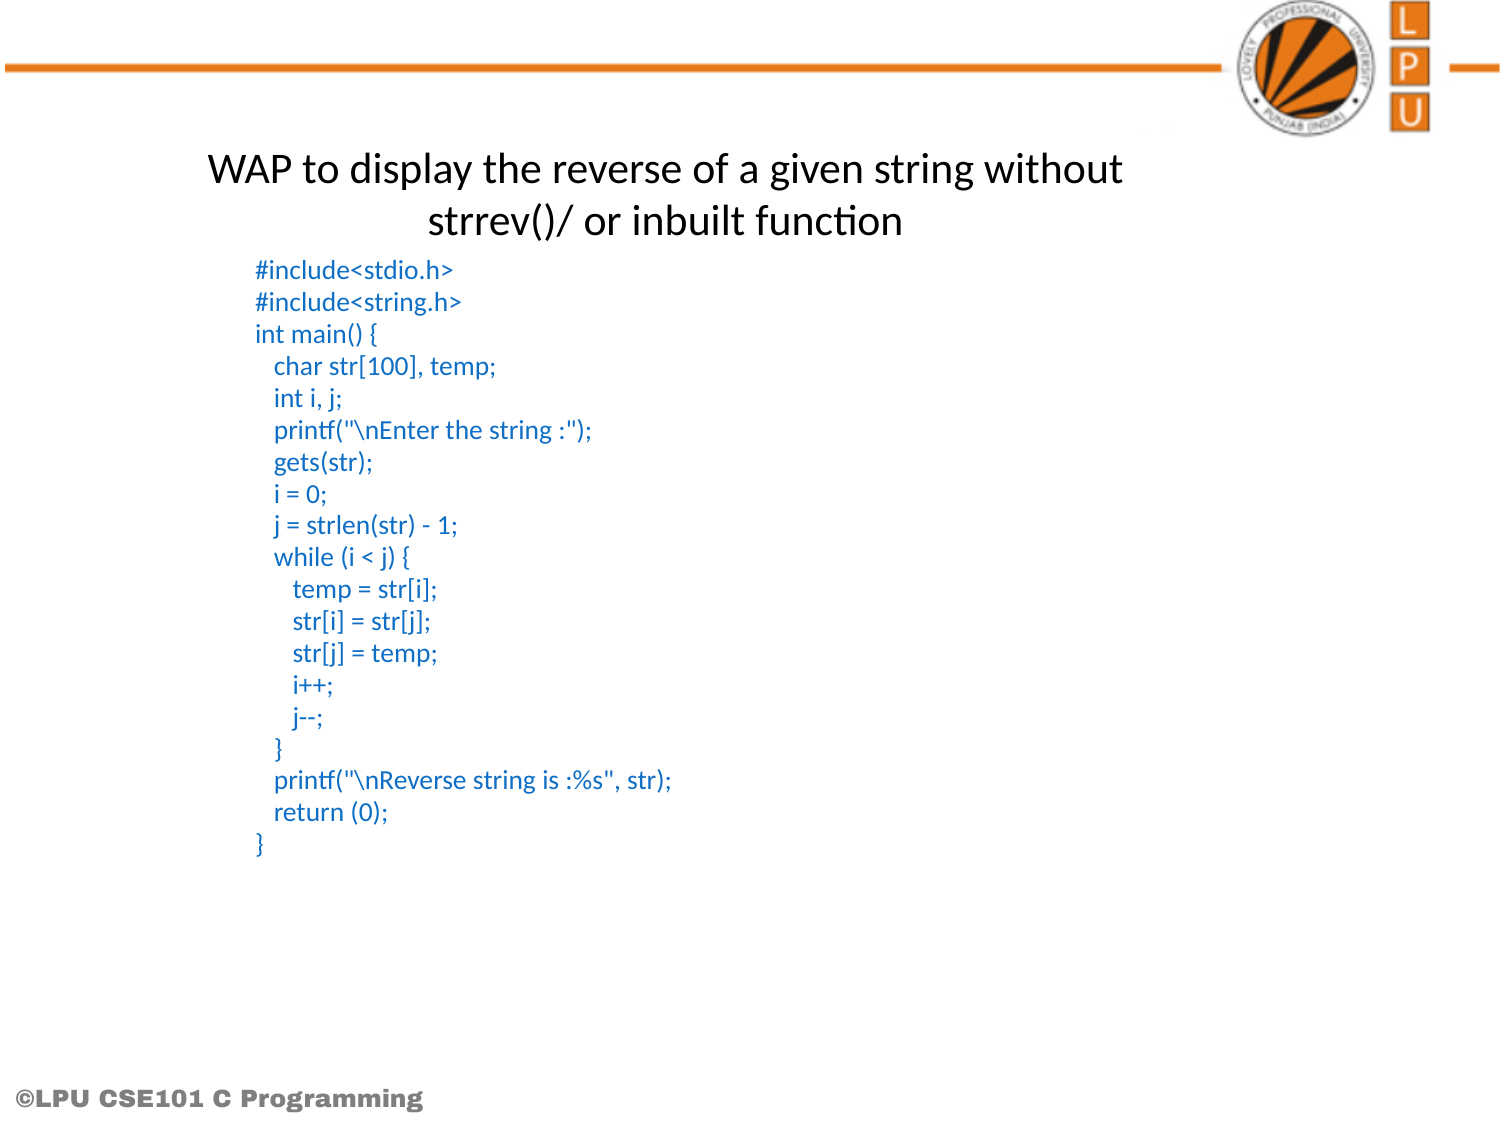

# WAP to display the reverse of a given string without strrev()/ or inbuilt function
#include<stdio.h>
#include<string.h>
int main() {
   char str[100], temp;
   int i, j;
   printf("\nEnter the string :");
   gets(str);
   i = 0;
   j = strlen(str) - 1;
   while (i < j) {
      temp = str[i];
      str[i] = str[j];
      str[j] = temp;
      i++;
      j--;
   }
   printf("\nReverse string is :%s", str);
   return (0);
}